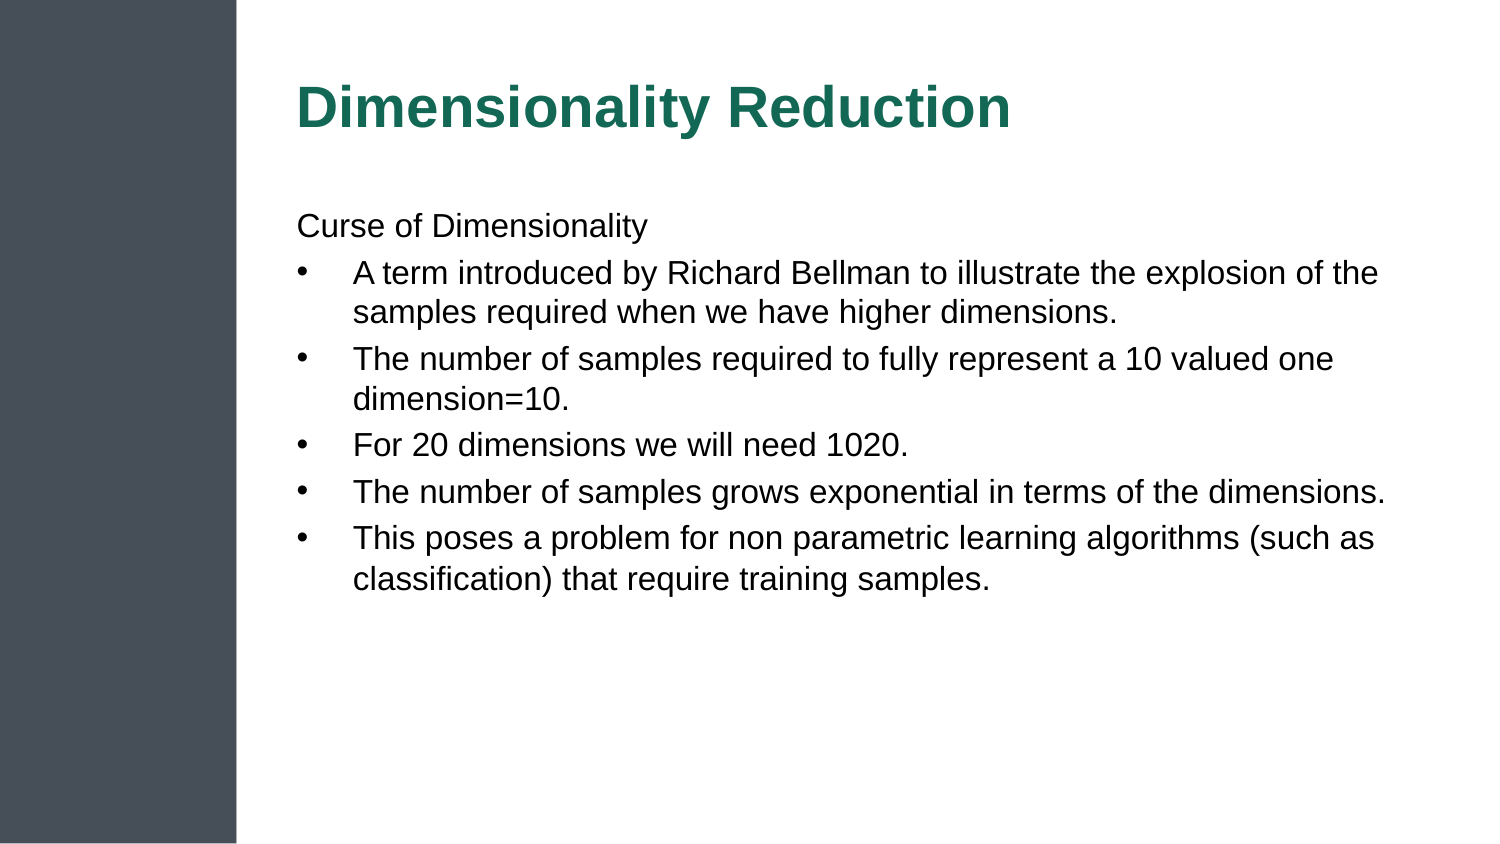

# Dimensionality Reduction
Curse of Dimensionality
A term introduced by Richard Bellman to illustrate the explosion of the samples required when we have higher dimensions.
The number of samples required to fully represent a 10 valued one dimension=10.
For 20 dimensions we will need 1020.
The number of samples grows exponential in terms of the dimensions.
This poses a problem for non parametric learning algorithms (such as classification) that require training samples.